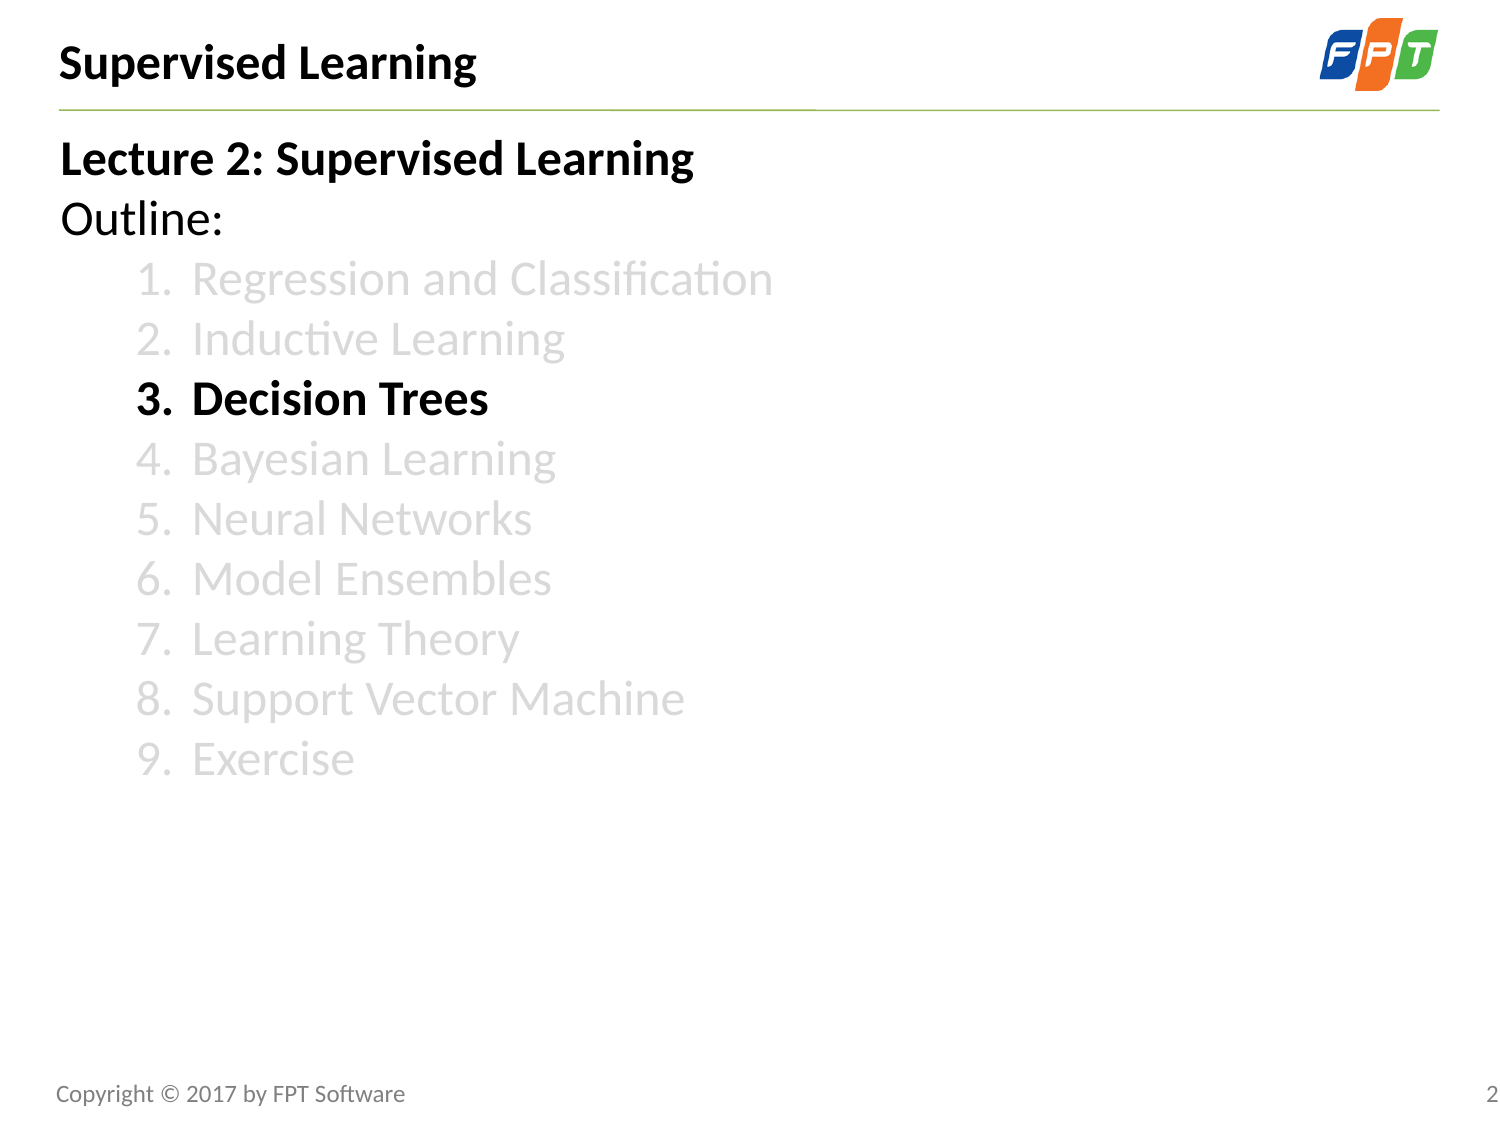

Supervised Learning
Lecture 2: Supervised Learning
Outline:
Regression and Classification
Inductive Learning
Decision Trees
Bayesian Learning
Neural Networks
Model Ensembles
Learning Theory
Support Vector Machine
Exercise